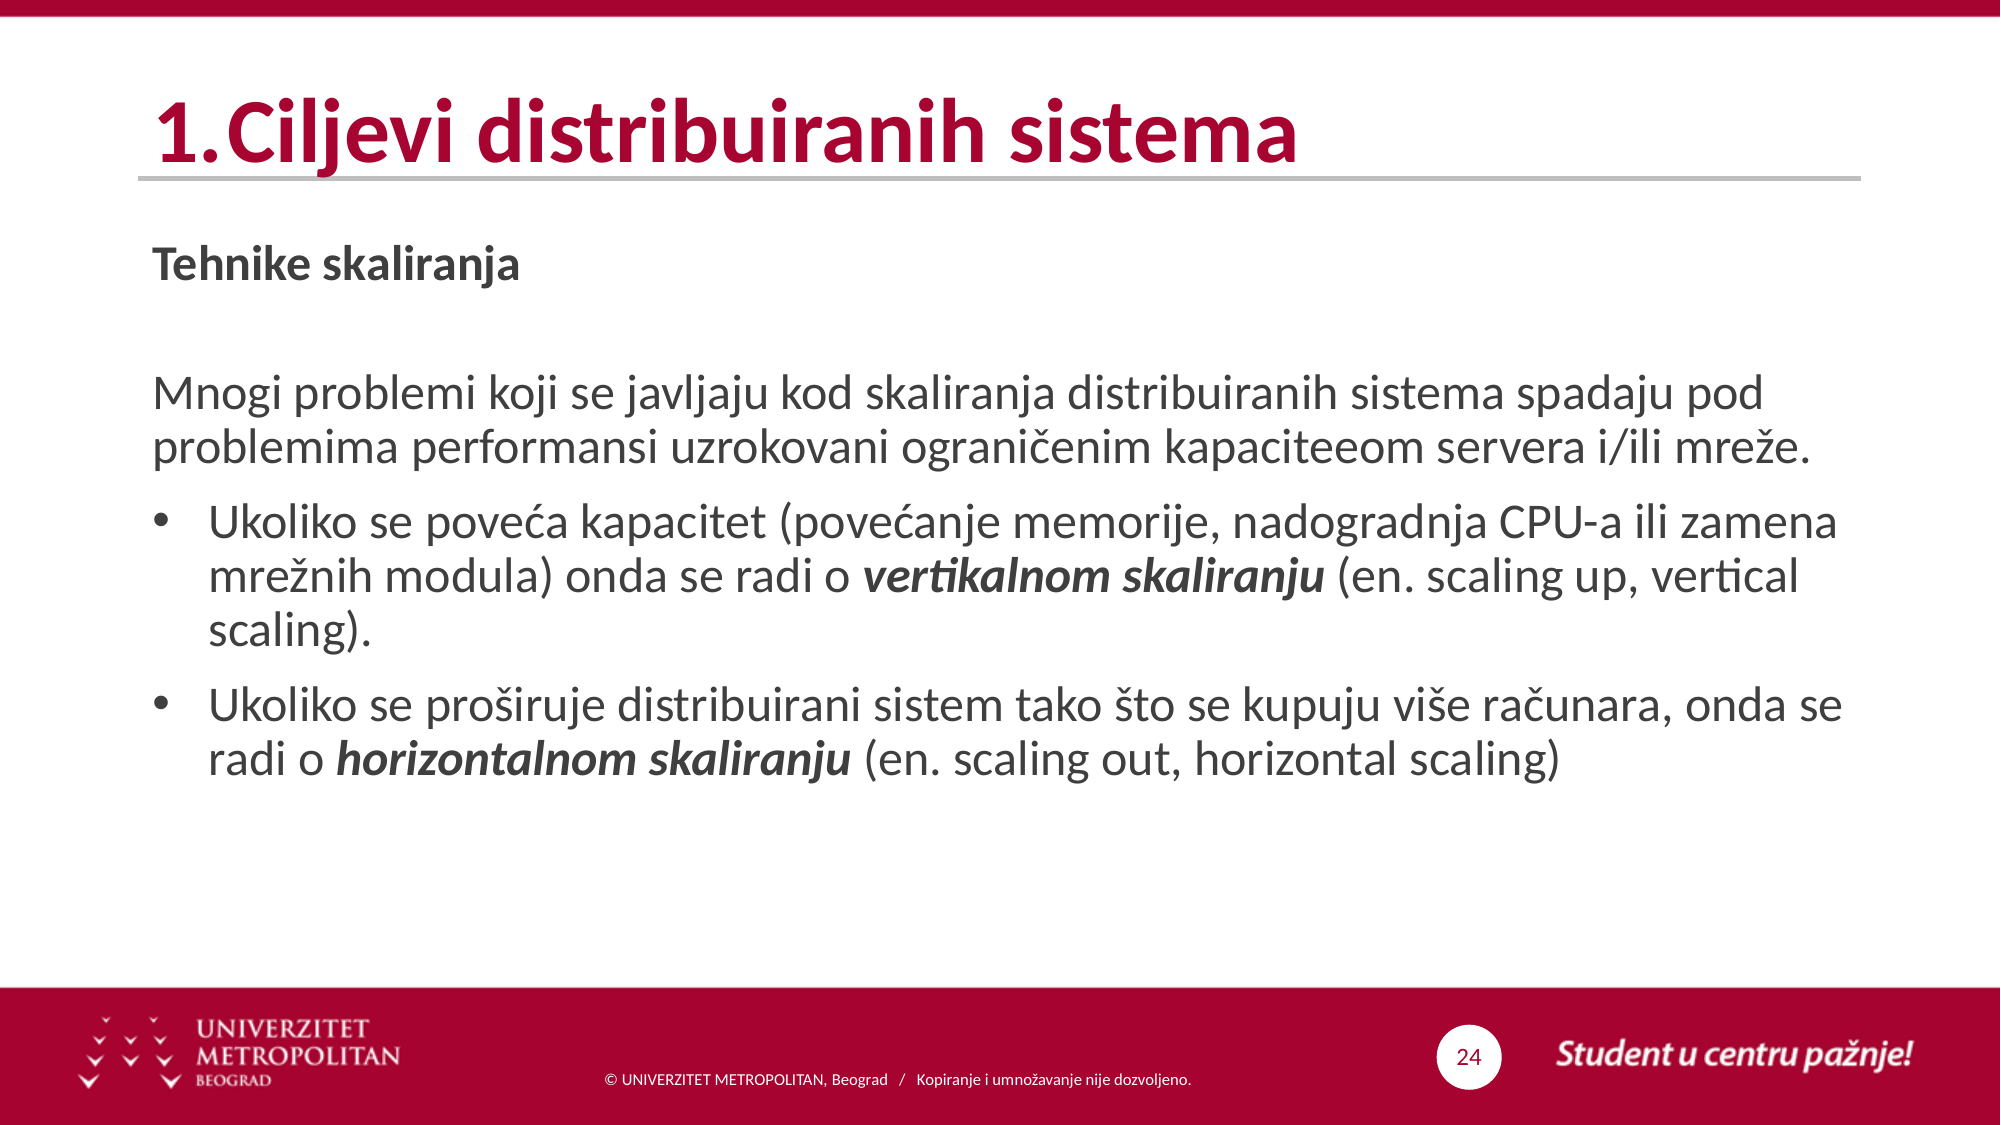

# Ciljevi distribuiranih sistema
Tehnike skaliranja
Mnogi problemi koji se javljaju kod skaliranja distribuiranih sistema spadaju pod problemima performansi uzrokovani ograničenim kapaciteeom servera i/ili mreže.
Ukoliko se poveća kapacitet (povećanje memorije, nadogradnja CPU-a ili zamena mrežnih modula) onda se radi o vertikalnom skaliranju (en. scaling up, vertical scaling).
Ukoliko se proširuje distribuirani sistem tako što se kupuju više računara, onda se radi o horizontalnom skaliranju (en. scaling out, horizontal scaling)